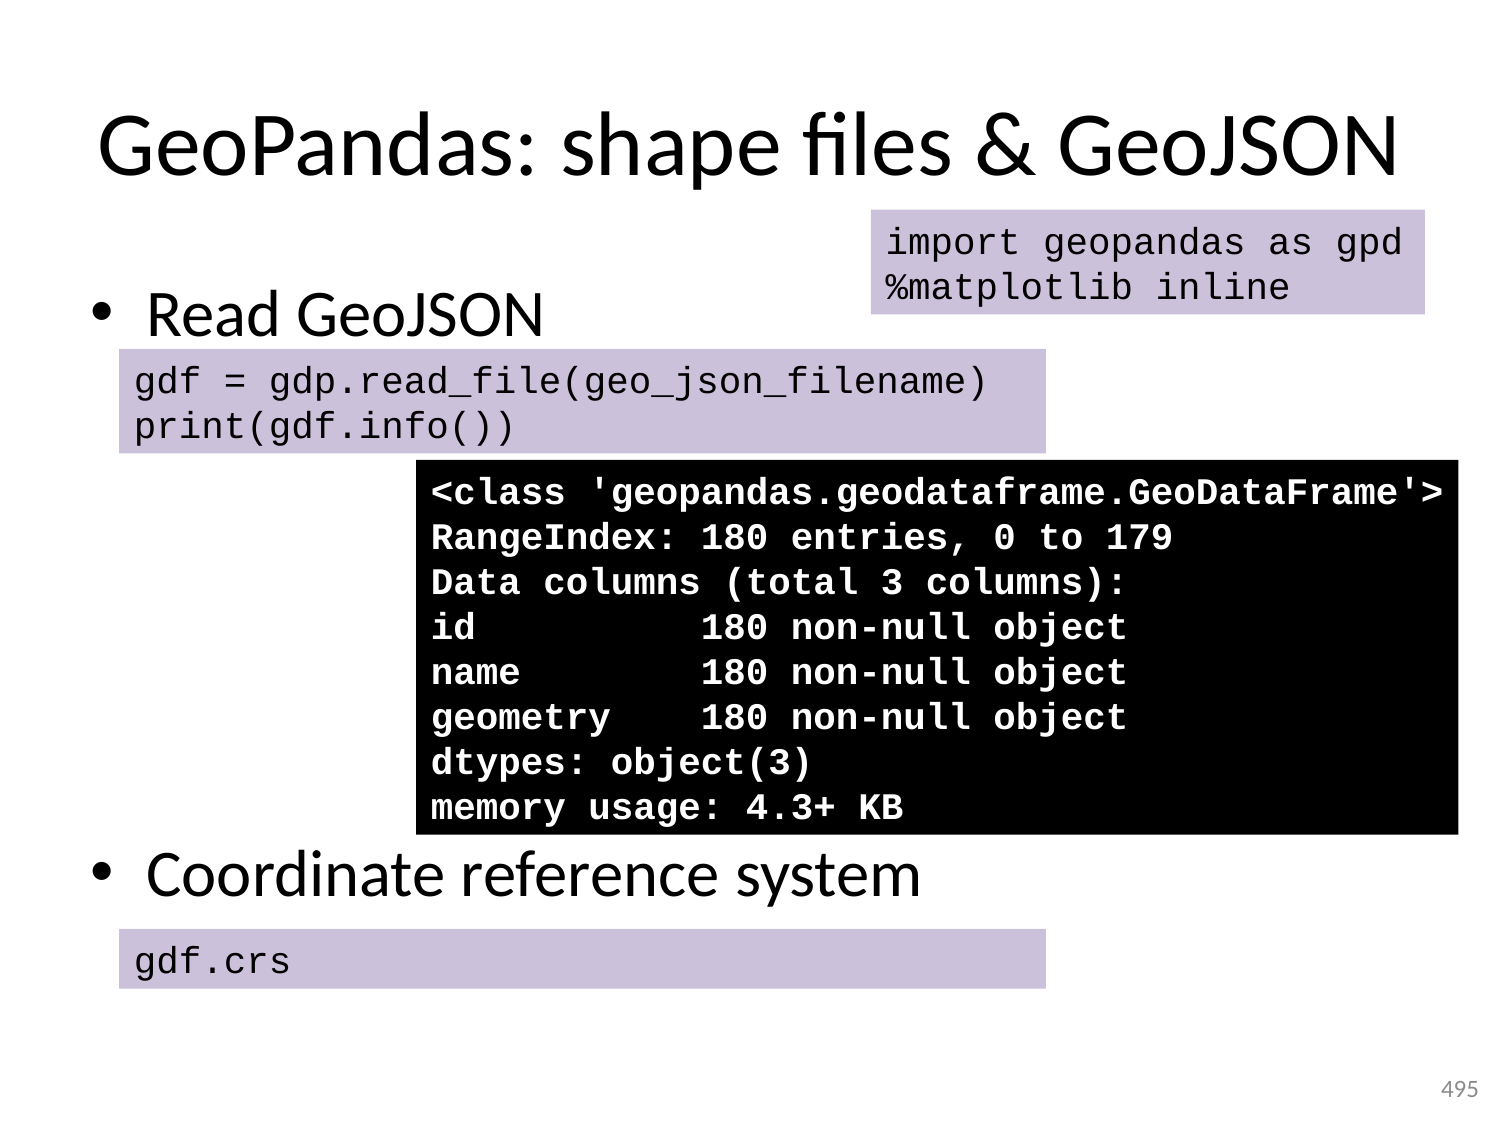

# GeoPandas: shape files & GeoJSON
import geopandas as gpd
%matplotlib inline
Read GeoJSON

Coordinate reference system
gdf = gdp.read_file(geo_json_filename)
print(gdf.info())
<class 'geopandas.geodataframe.GeoDataFrame'>
RangeIndex: 180 entries, 0 to 179
Data columns (total 3 columns):
id          180 non-null object
name        180 non-null object
geometry    180 non-null object
dtypes: object(3)
memory usage: 4.3+ KB
gdf.crs
495